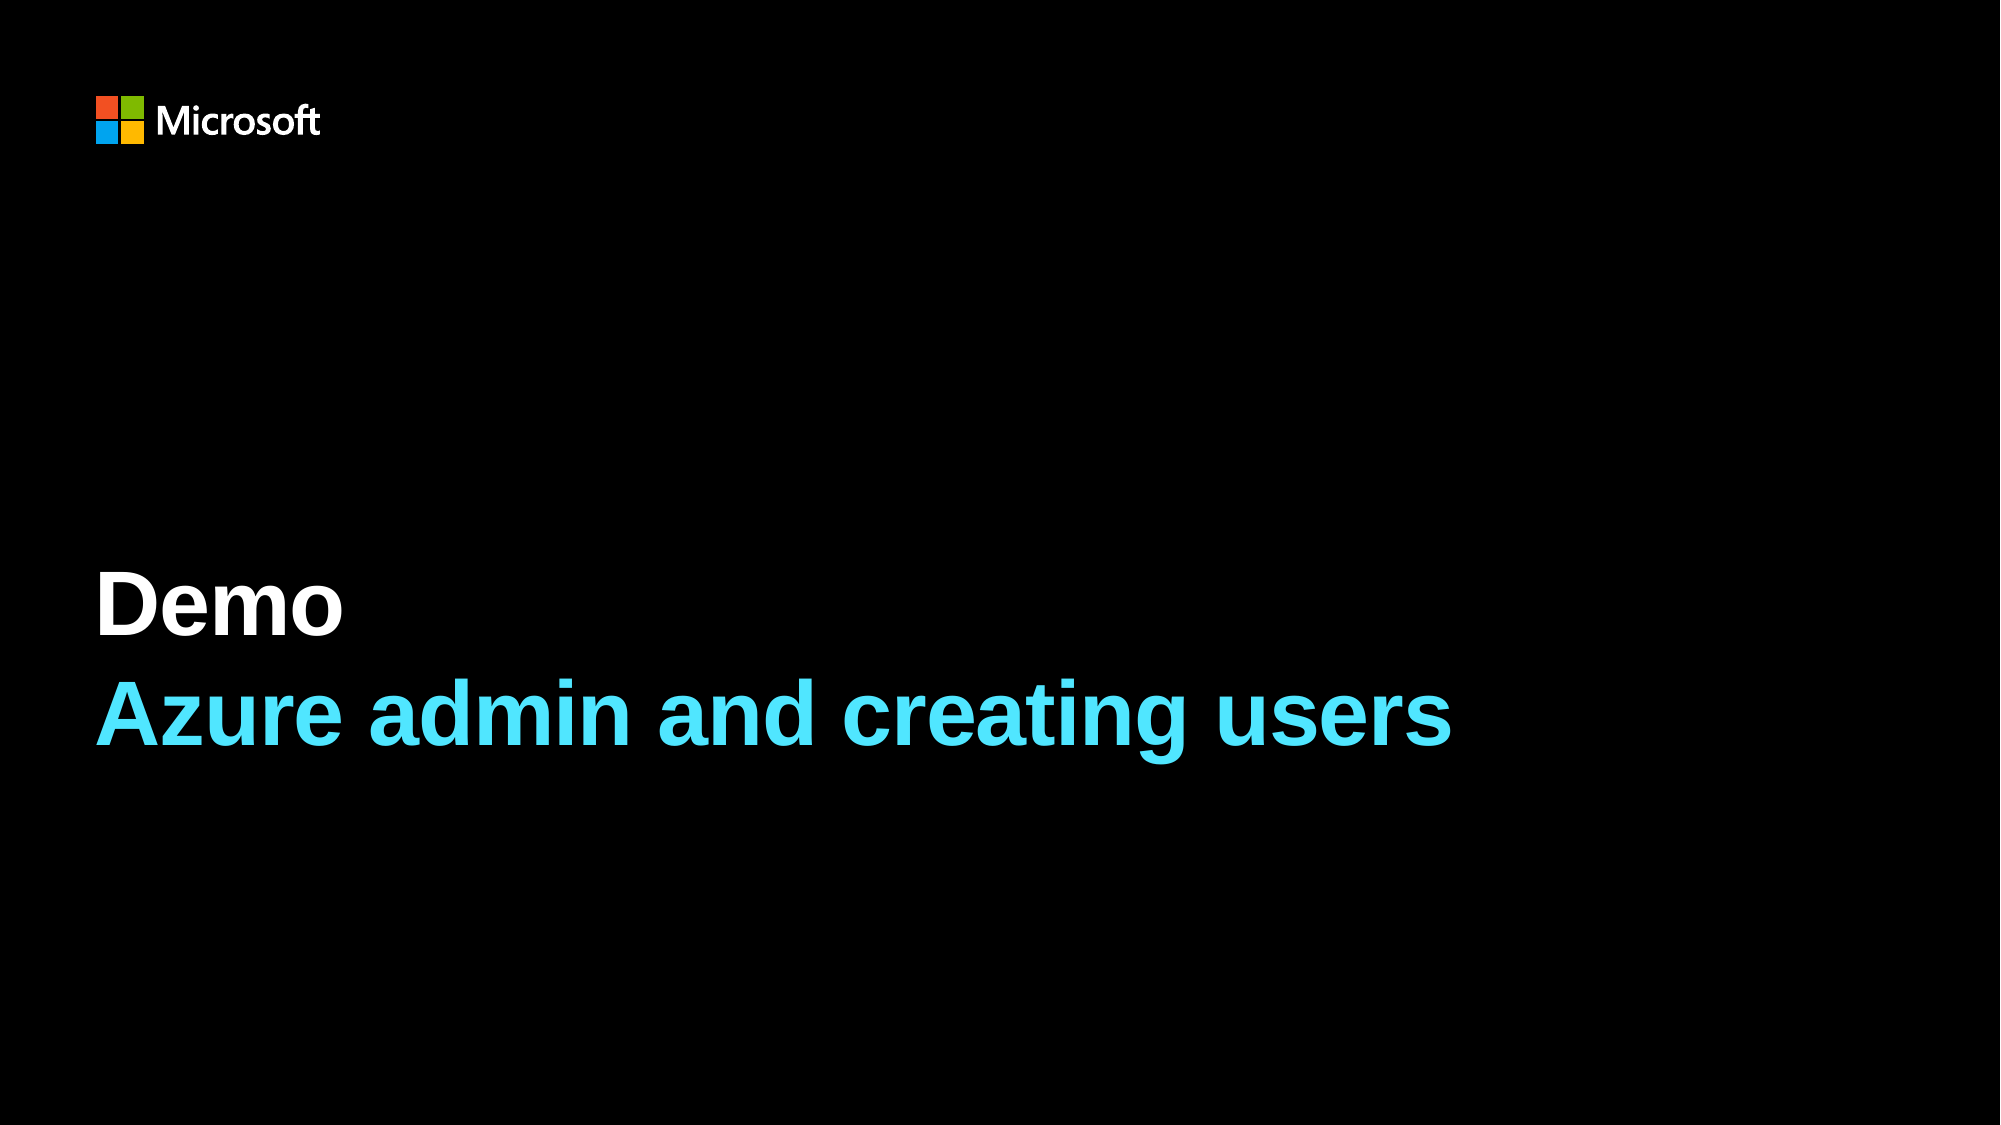

# Demo Azure admin and creating users